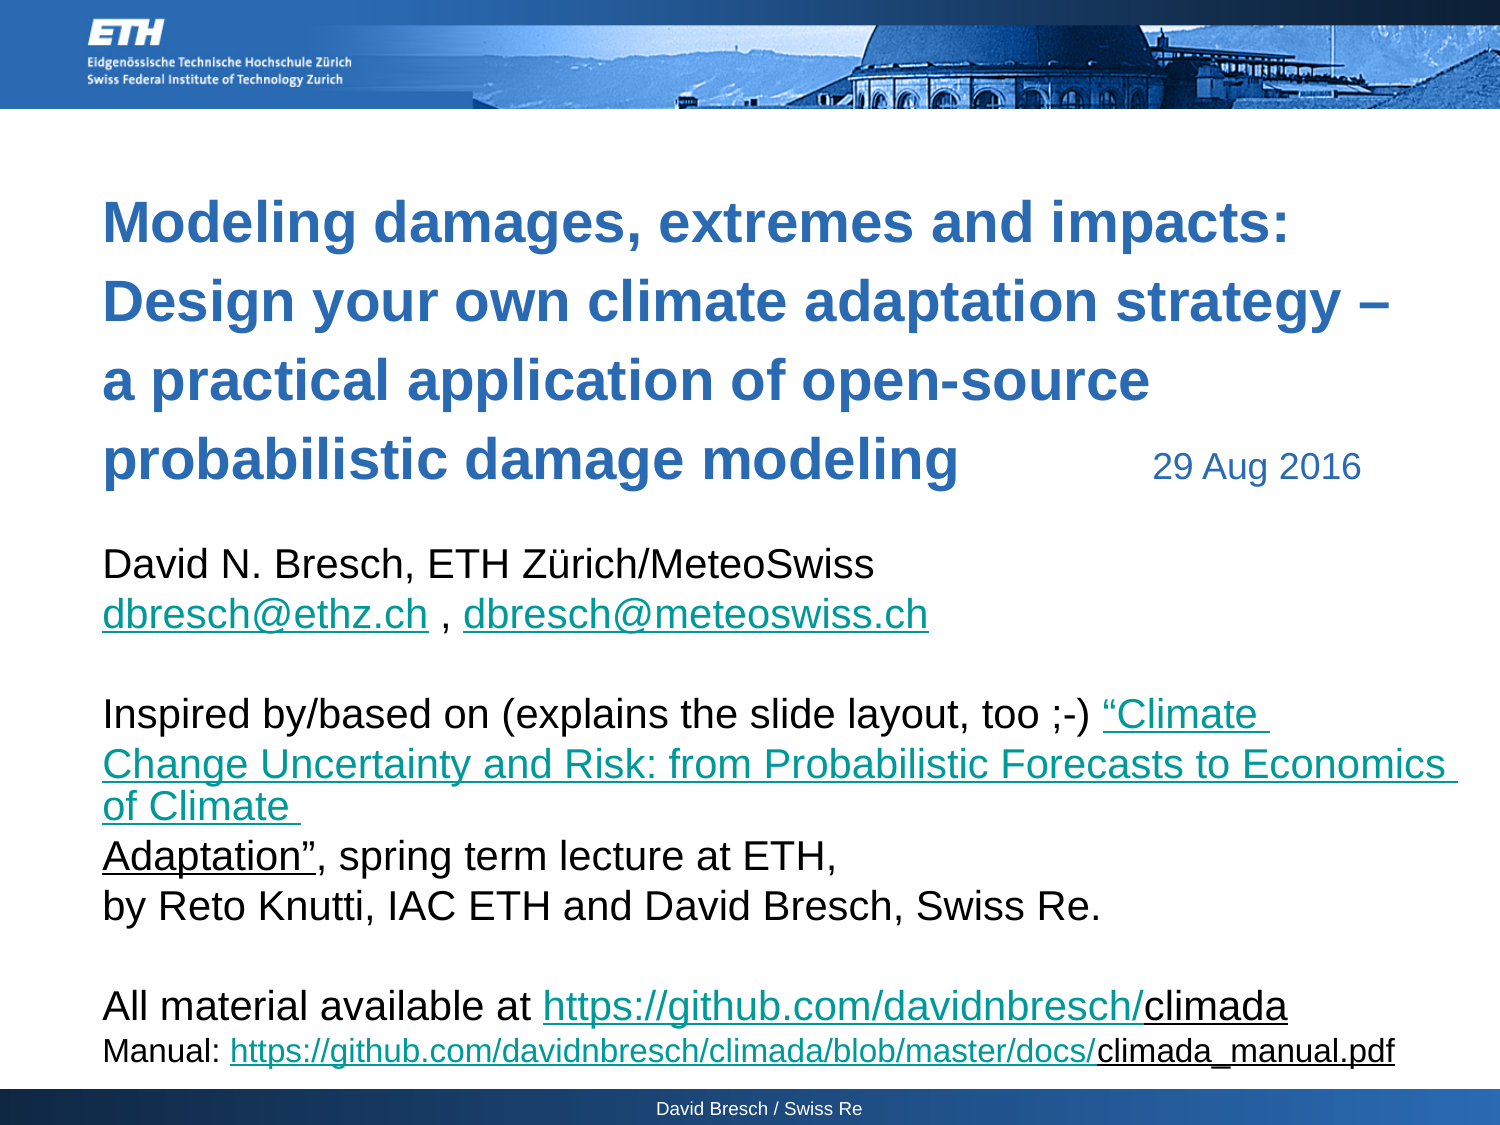

Modeling damages, extremes and impacts:
Design your own climate adaptation strategy – a practical application of open-source probabilistic damage modeling 		29 Aug 2016
David N. Bresch, ETH Zürich/MeteoSwiss
dbresch@ethz.ch , dbresch@meteoswiss.ch

Inspired by/based on (explains the slide layout, too ;-) “Climate Change Uncertainty and Risk: from Probabilistic Forecasts to Economics of Climate Adaptation”, spring term lecture at ETH,
by Reto Knutti, IAC ETH and David Bresch, Swiss Re.

All material available at https://github.com/davidnbresch/climada
Manual: https://github.com/davidnbresch/climada/blob/master/docs/climada_manual.pdf